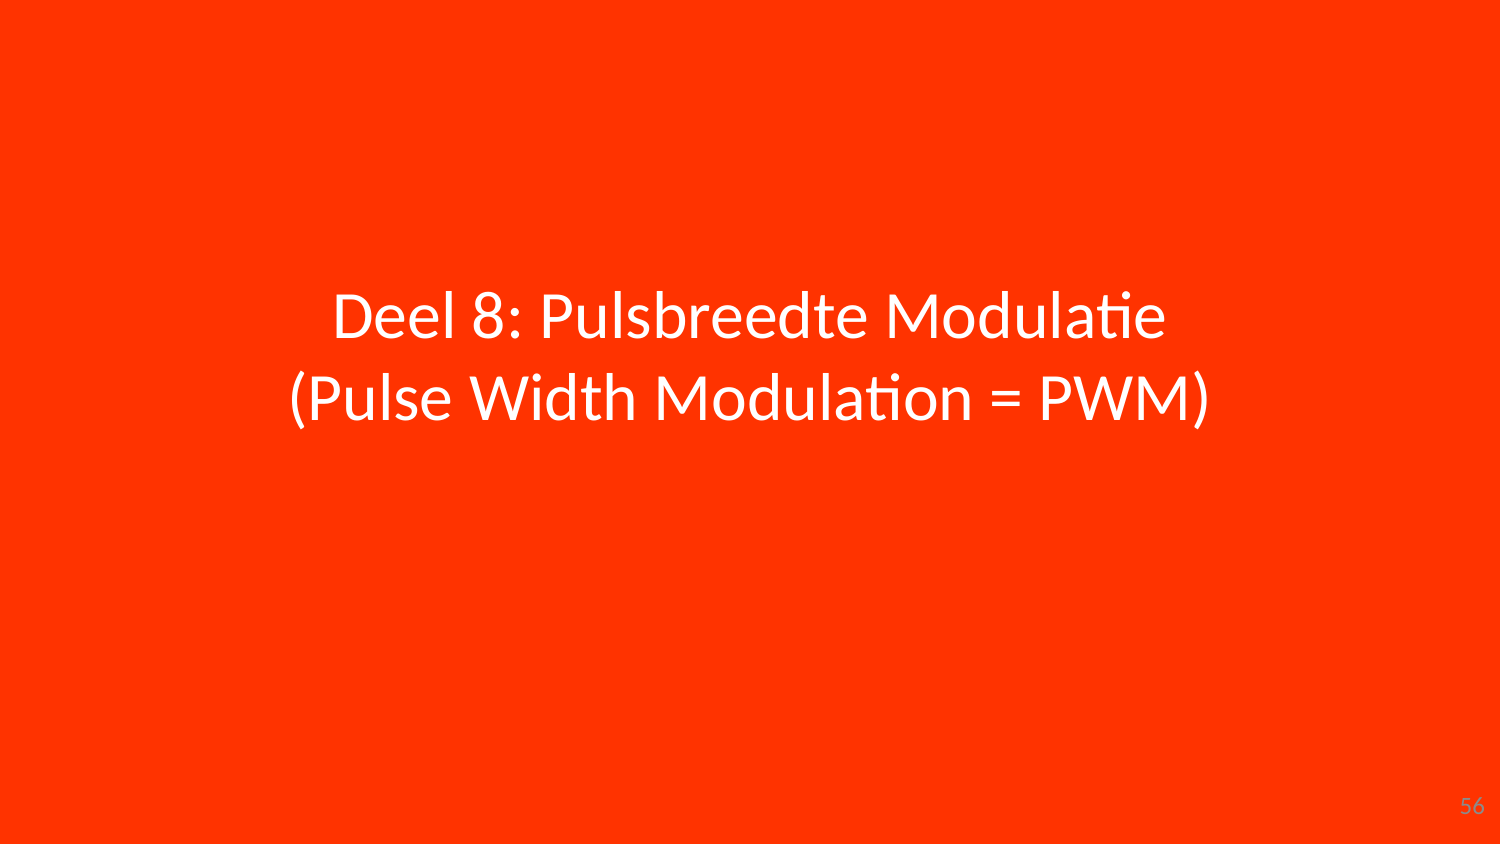

# Deel 8: Pulsbreedte Modulatie (Pulse Width Modulation = PWM)
56